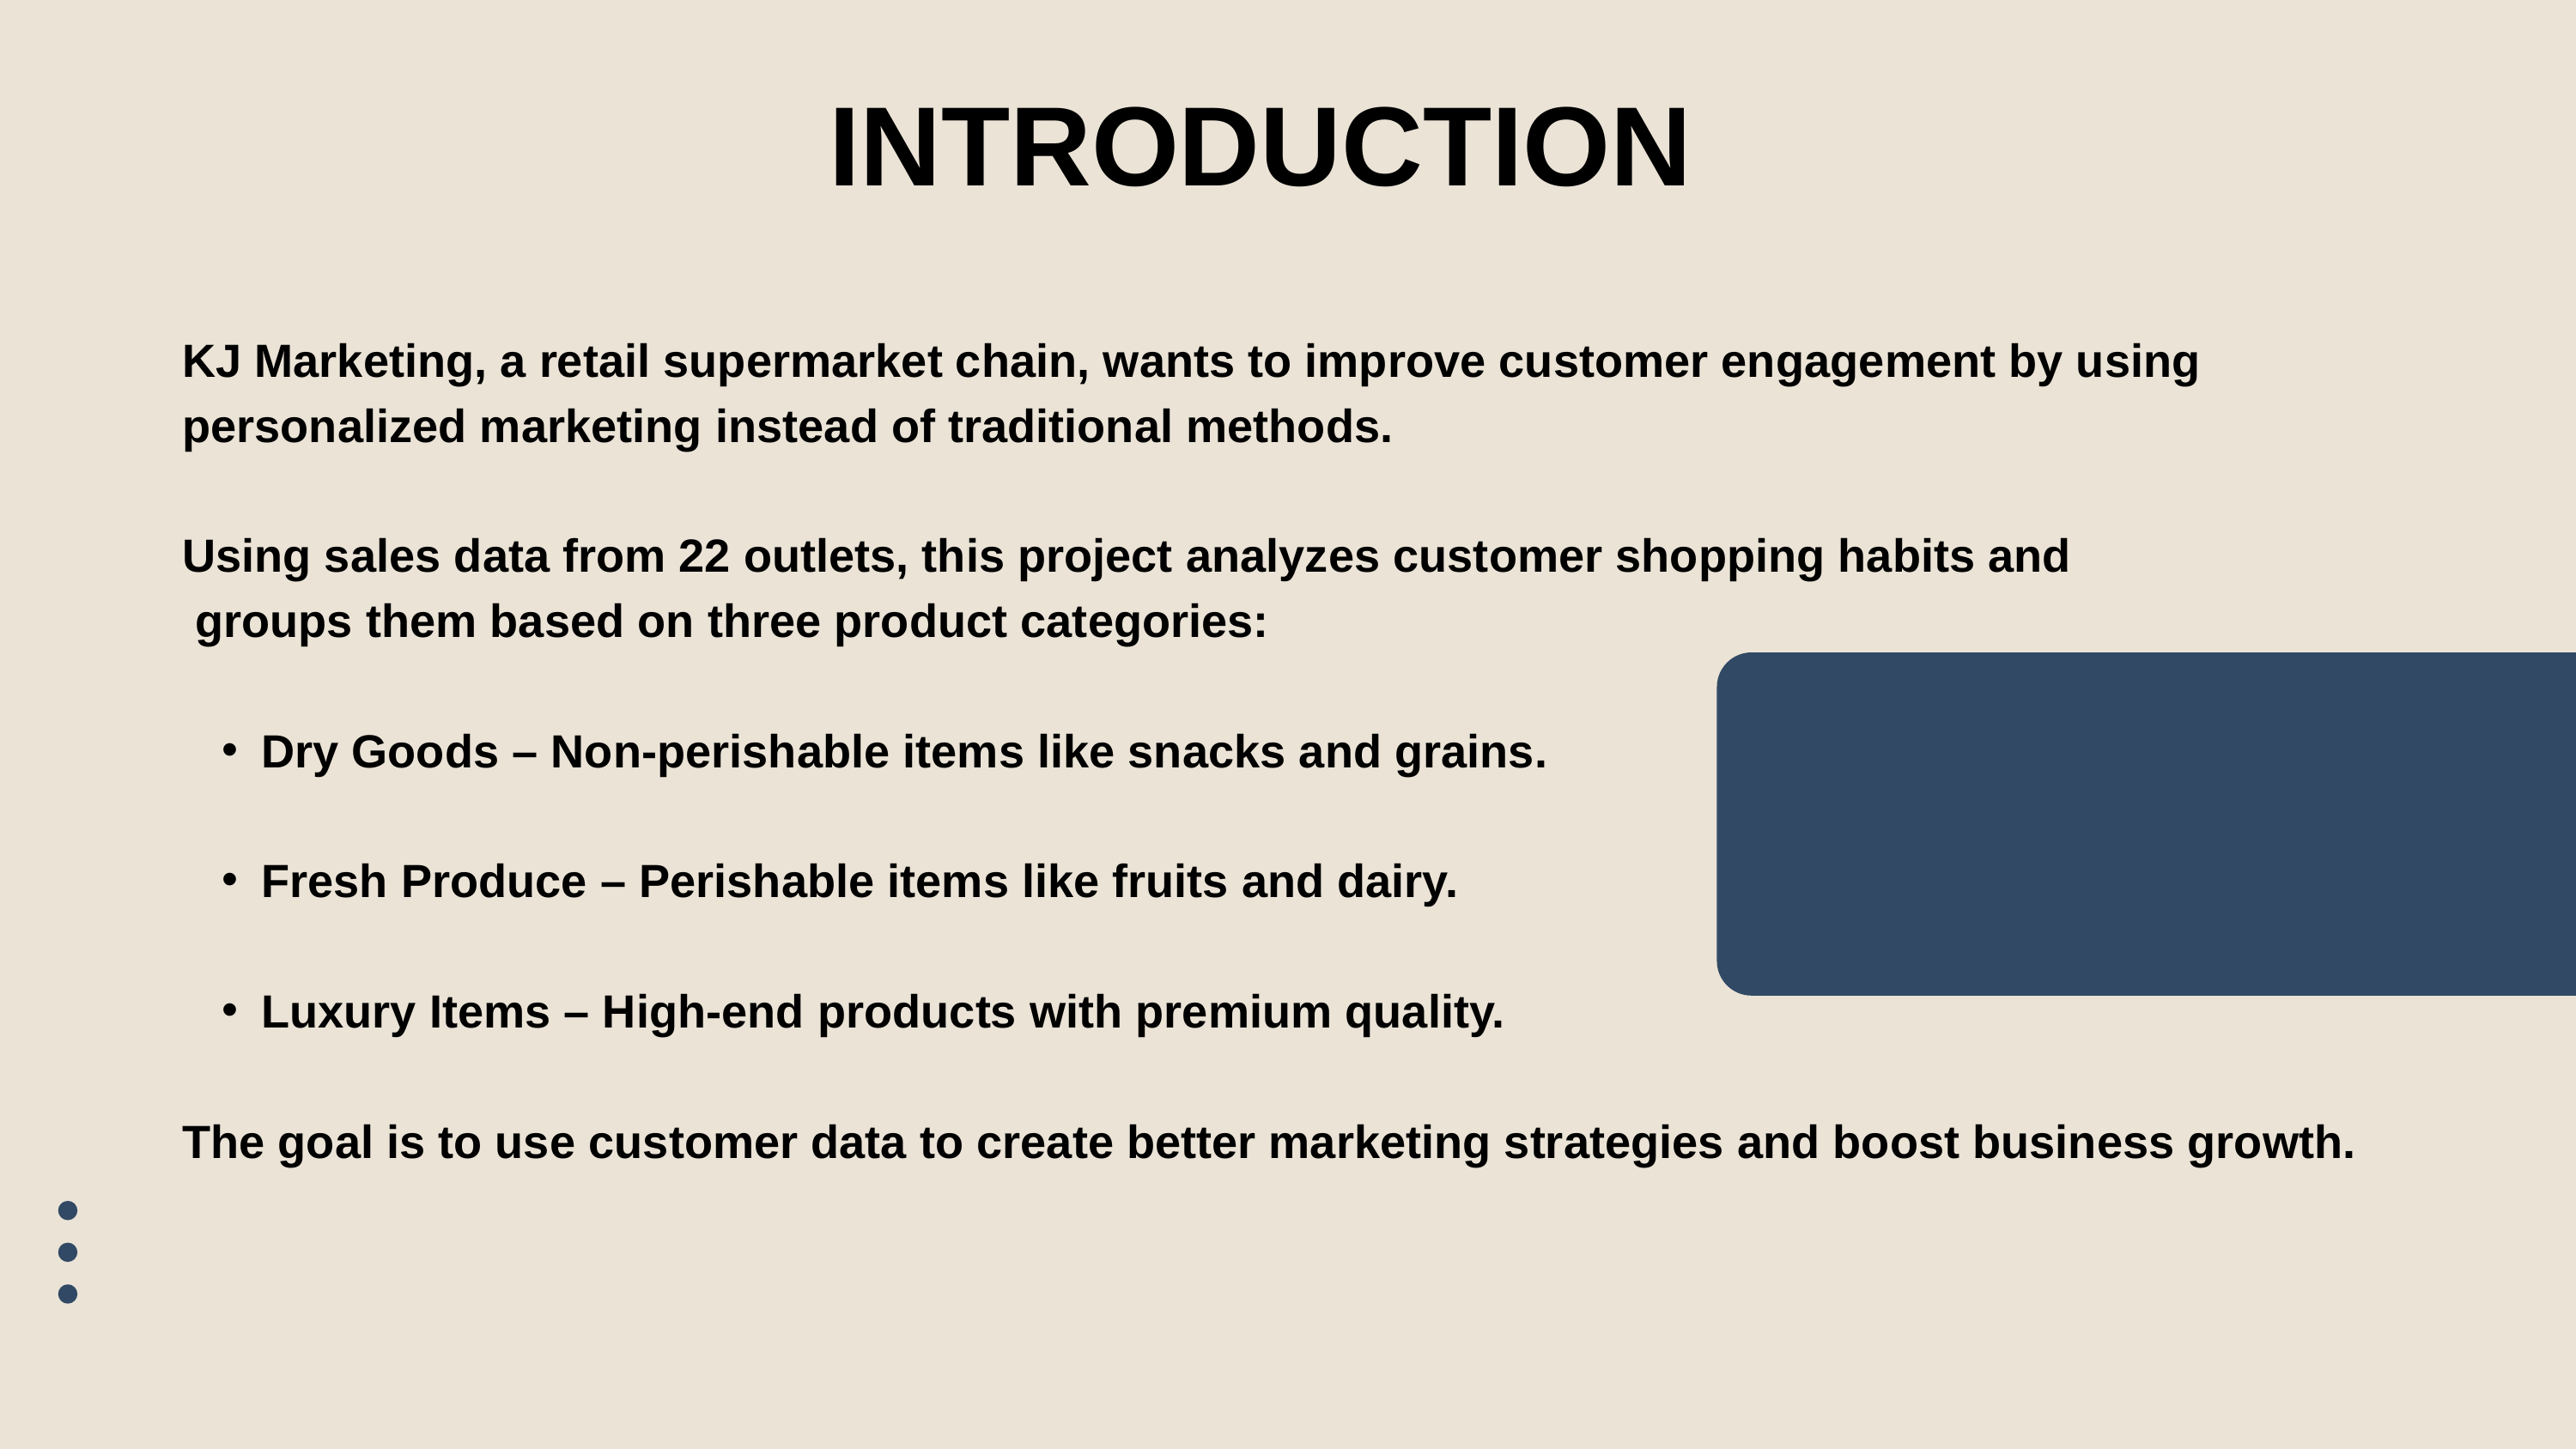

INTRODUCTION
KJ Marketing, a retail supermarket chain, wants to improve customer engagement by using
personalized marketing instead of traditional methods.

Using sales data from 22 outlets, this project analyzes customer shopping habits and
 groups them based on three product categories:

Dry Goods – Non-perishable items like snacks and grains.

Fresh Produce – Perishable items like fruits and dairy.

Luxury Items – High-end products with premium quality.

The goal is to use customer data to create better marketing strategies and boost business growth.